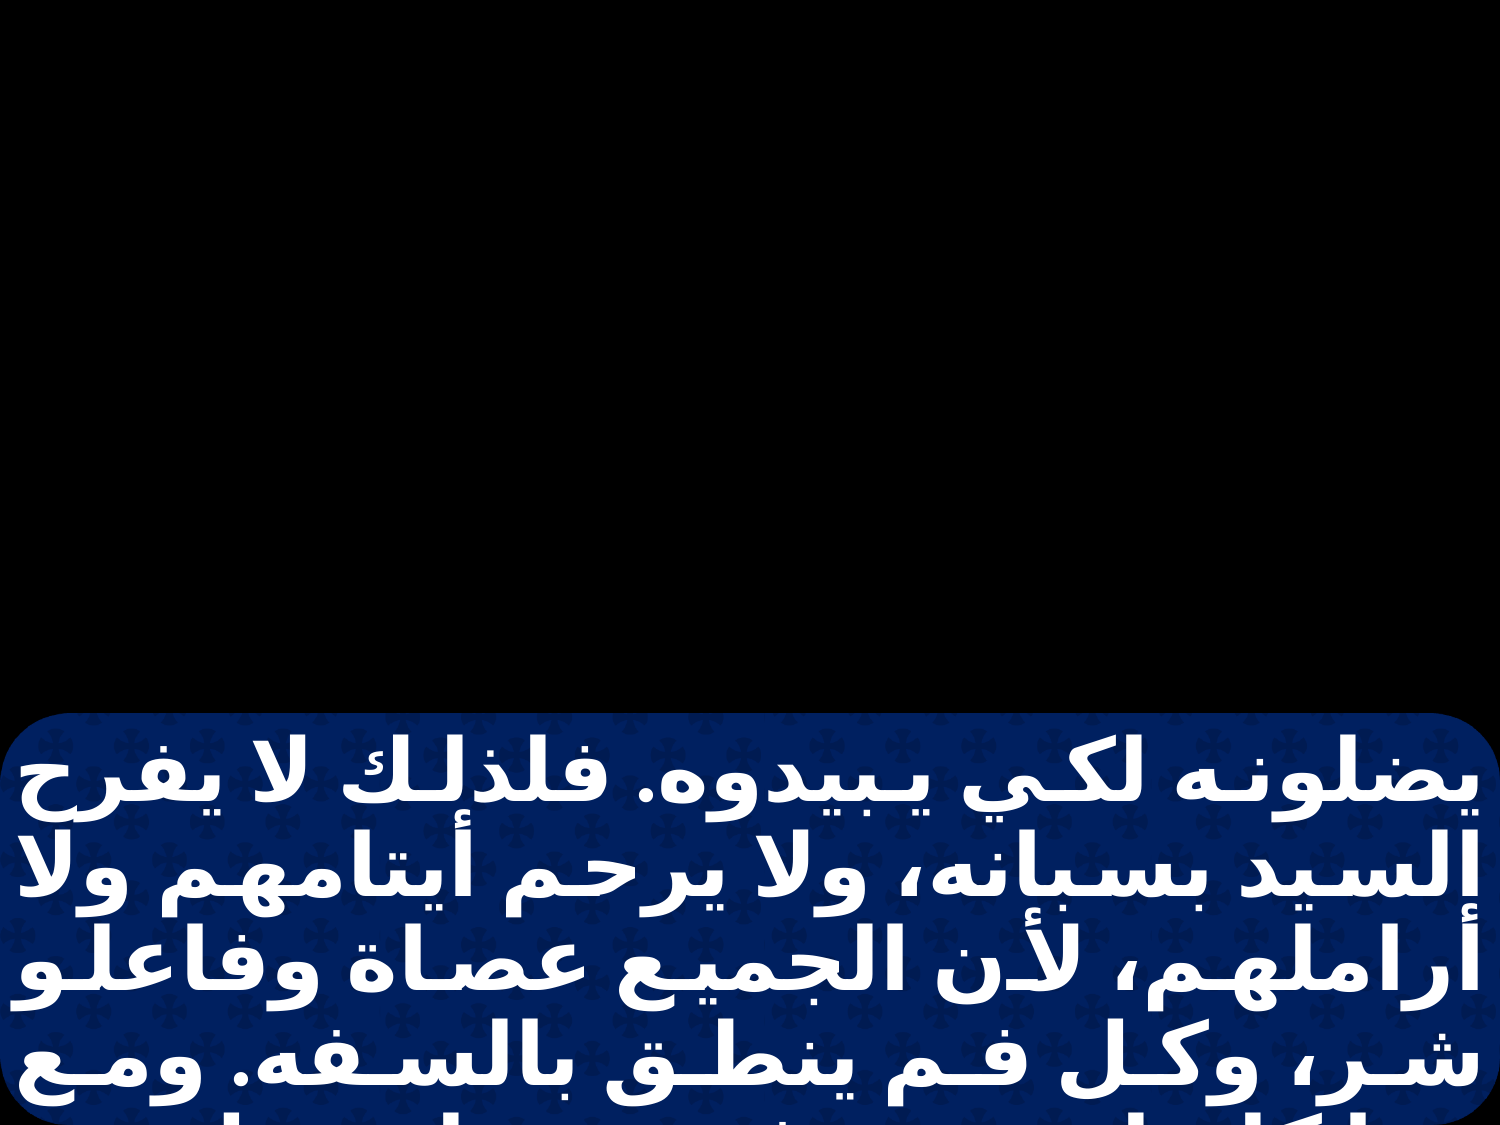

يضلونه لكي يبيدوه. فلذلك لا يفرح السيد بسبانه، ولا يرحم أيتامهم ولا أراملهم، لأن الجميع عصاة وفاعلو شر، وكل فم ينطق بالسفه. ومع هذا كله لم يرتد غضبه، ولم تزل يده ممدودة. إن النفاق يحرق كالنار،